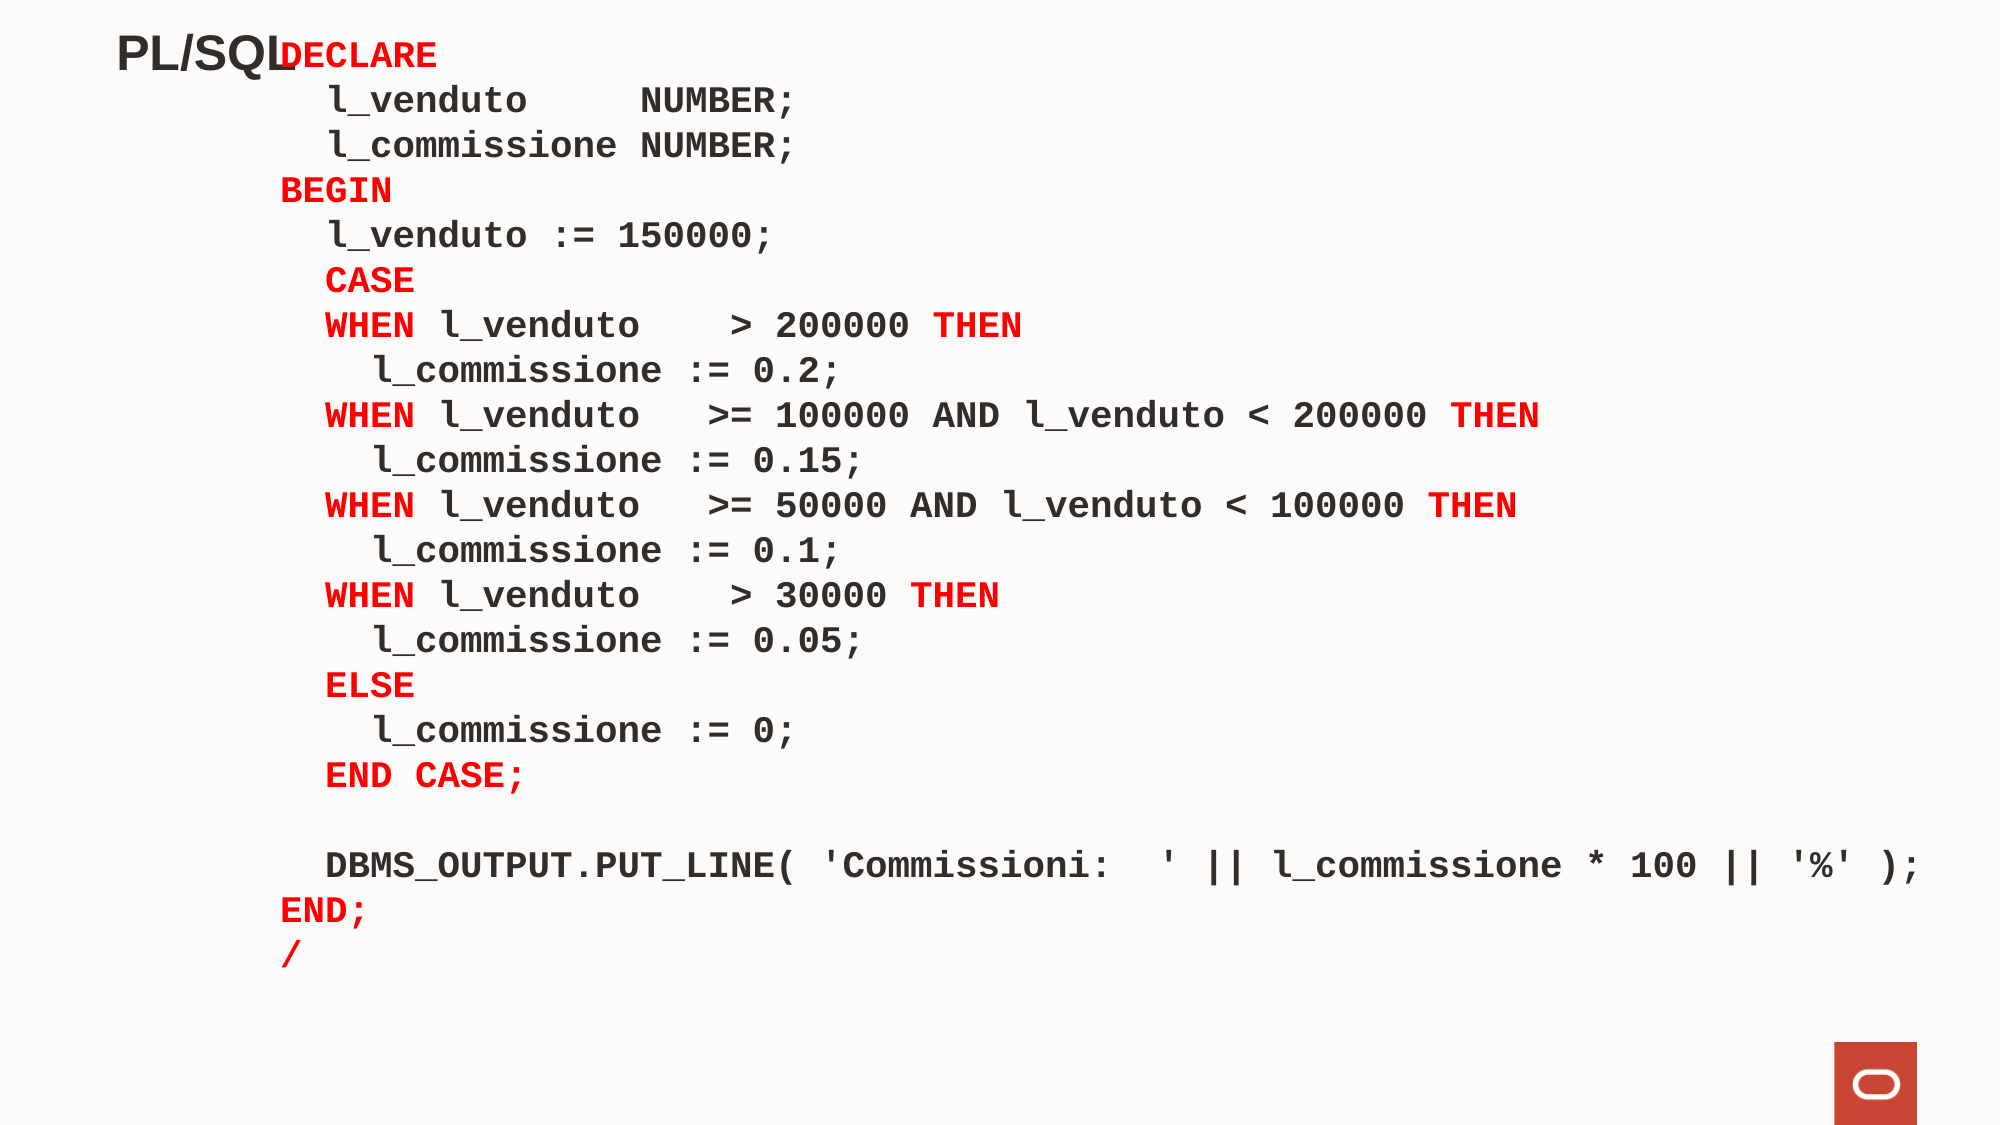

# PL/SQL
DECLARE
  l_venduto     NUMBER;
  l_commissione NUMBER;
BEGIN
  l_venduto := 150000;
  CASE
  WHEN l_venduto    > 200000 THEN
    l_commissione := 0.2;
  WHEN l_venduto   >= 100000 AND l_venduto < 200000 THEN
    l_commissione := 0.15;
  WHEN l_venduto   >= 50000 AND l_venduto < 100000 THEN
    l_commissione := 0.1;
  WHEN l_venduto    > 30000 THEN
    l_commissione := 0.05;
  ELSE
    l_commissione := 0;
  END CASE;

  DBMS_OUTPUT.PUT_LINE( 'Commissioni:  ' || l_commissione * 100 || '%' );
END;
/